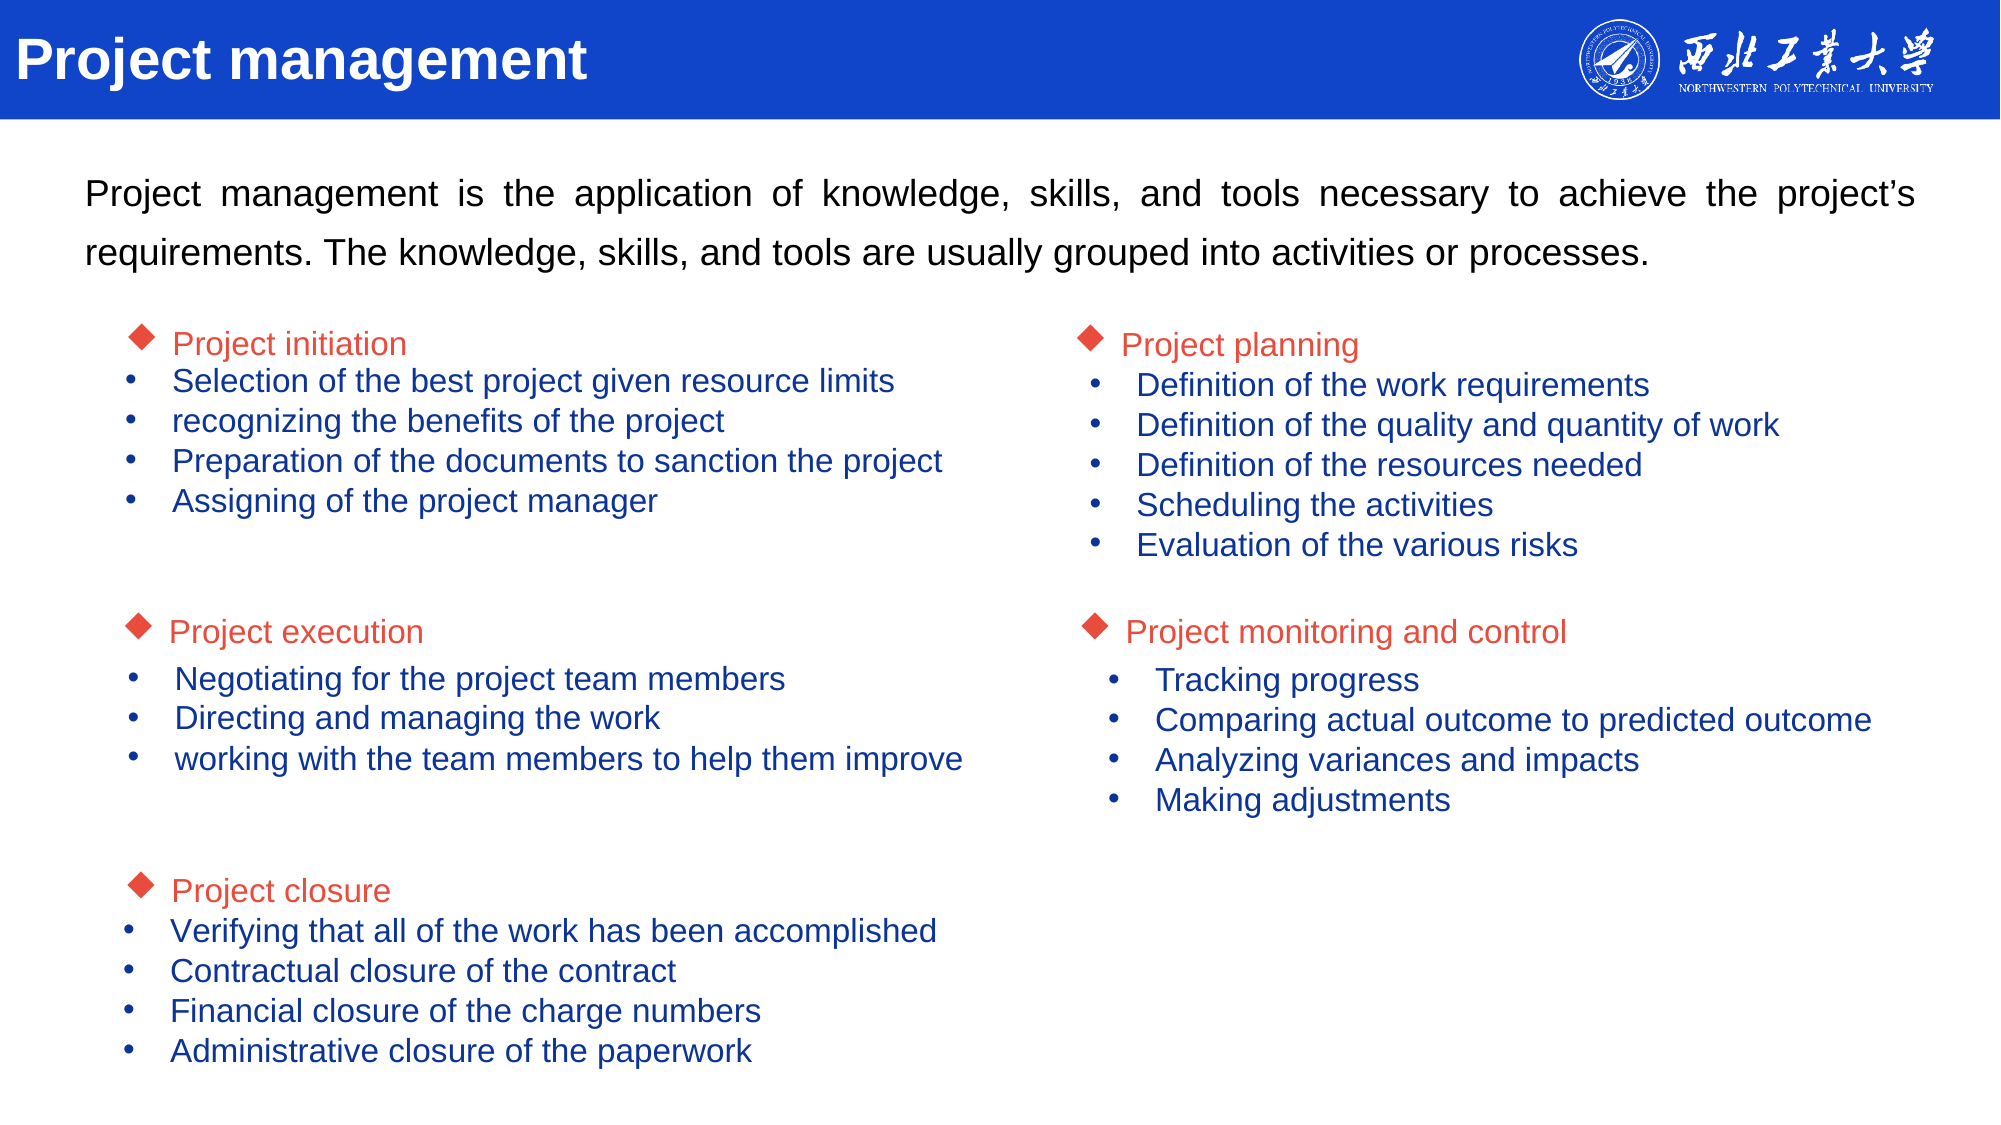

# Project management
Project management is the application of knowledge, skills, and tools necessary to achieve the project’s requirements. The knowledge, skills, and tools are usually grouped into activities or processes.
Project initiation
Selection of the best project given resource limits
recognizing the benefits of the project
Preparation of the documents to sanction the project
Assigning of the project manager
Project planning
Definition of the work requirements
Definition of the quality and quantity of work
Definition of the resources needed
Scheduling the activities
Evaluation of the various risks
Project execution
Negotiating for the project team members
Directing and managing the work
working with the team members to help them improve
Project monitoring and control
Tracking progress
Comparing actual outcome to predicted outcome
Analyzing variances and impacts
Making adjustments
Project closure
Verifying that all of the work has been accomplished
Contractual closure of the contract
Financial closure of the charge numbers
Administrative closure of the paperwork